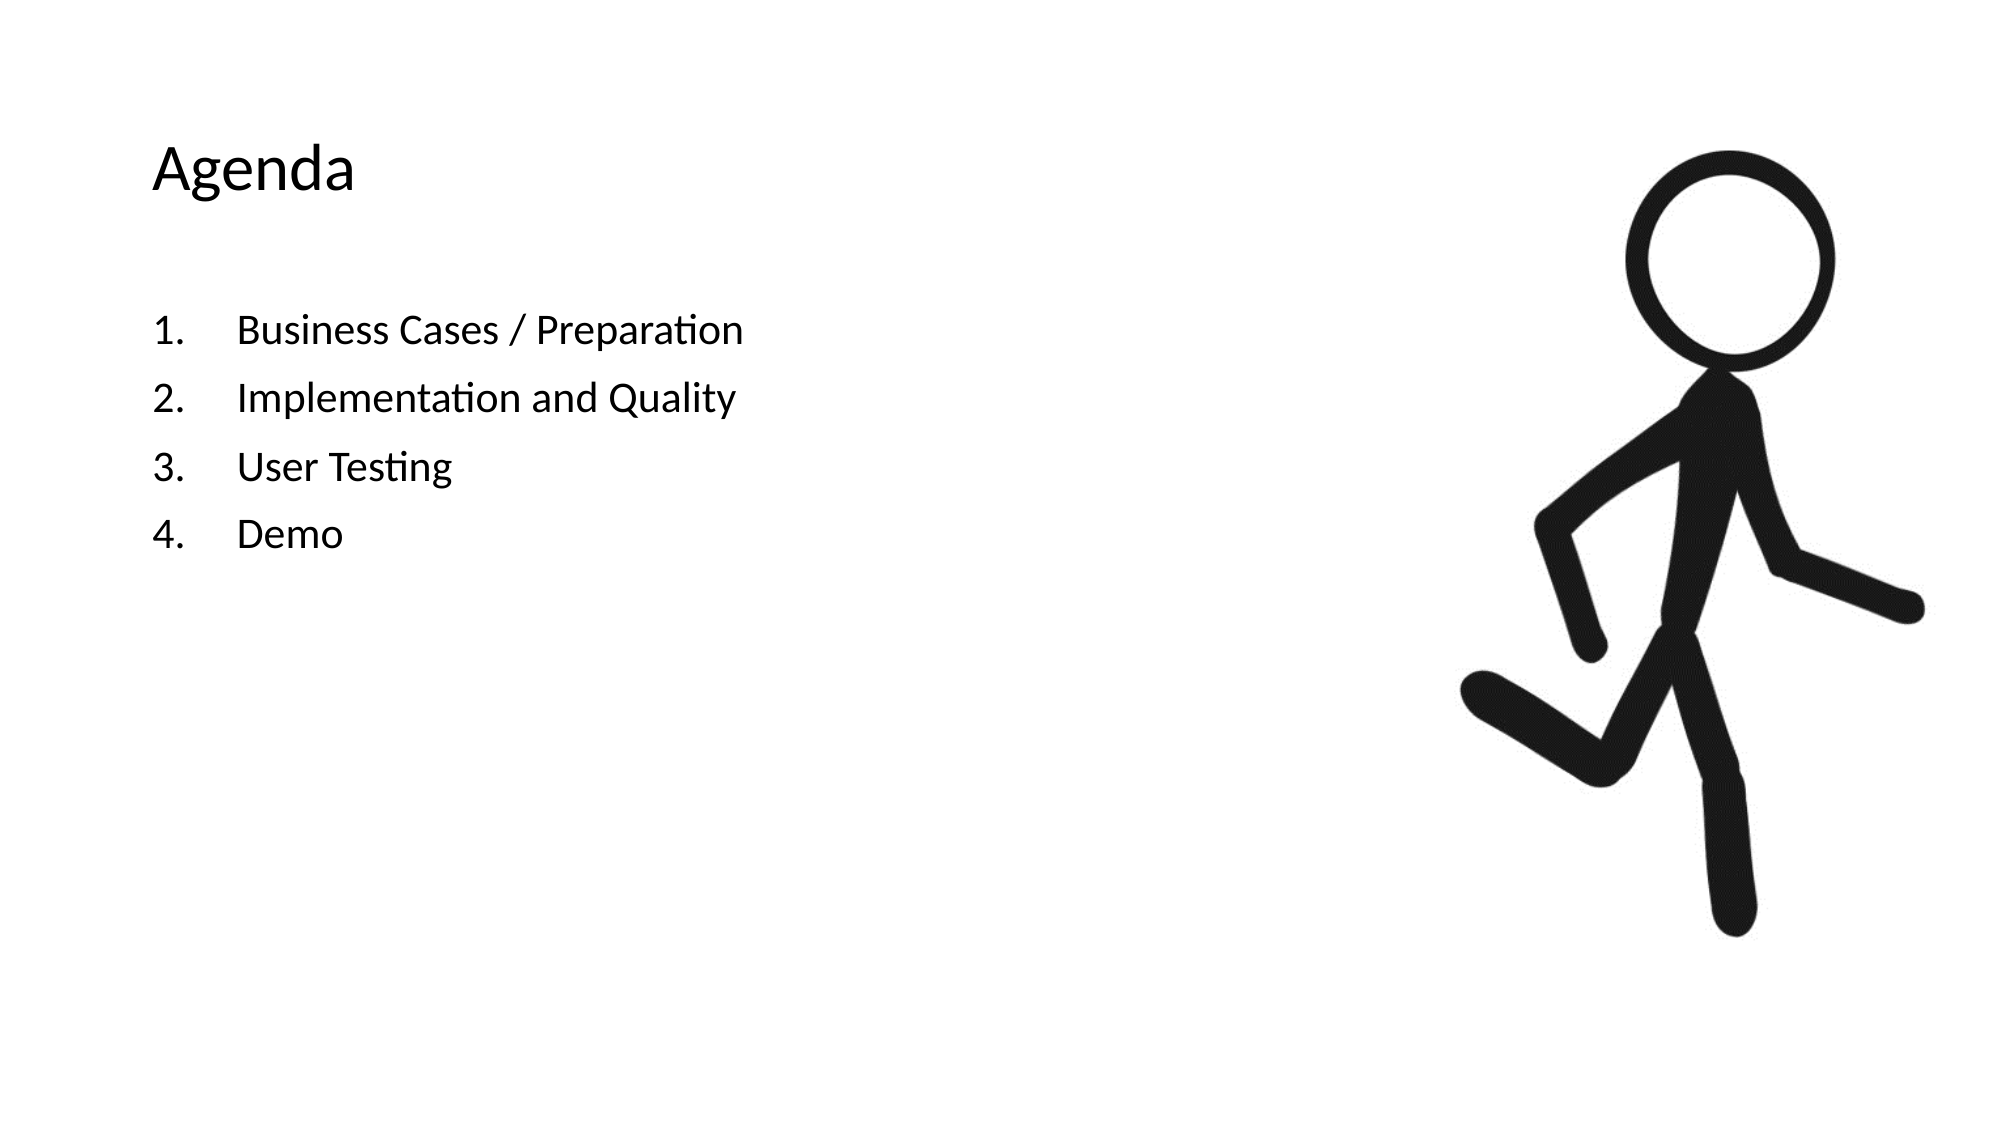

# Agenda
Business Cases / Preparation
Implementation and Quality
User Testing
Demo